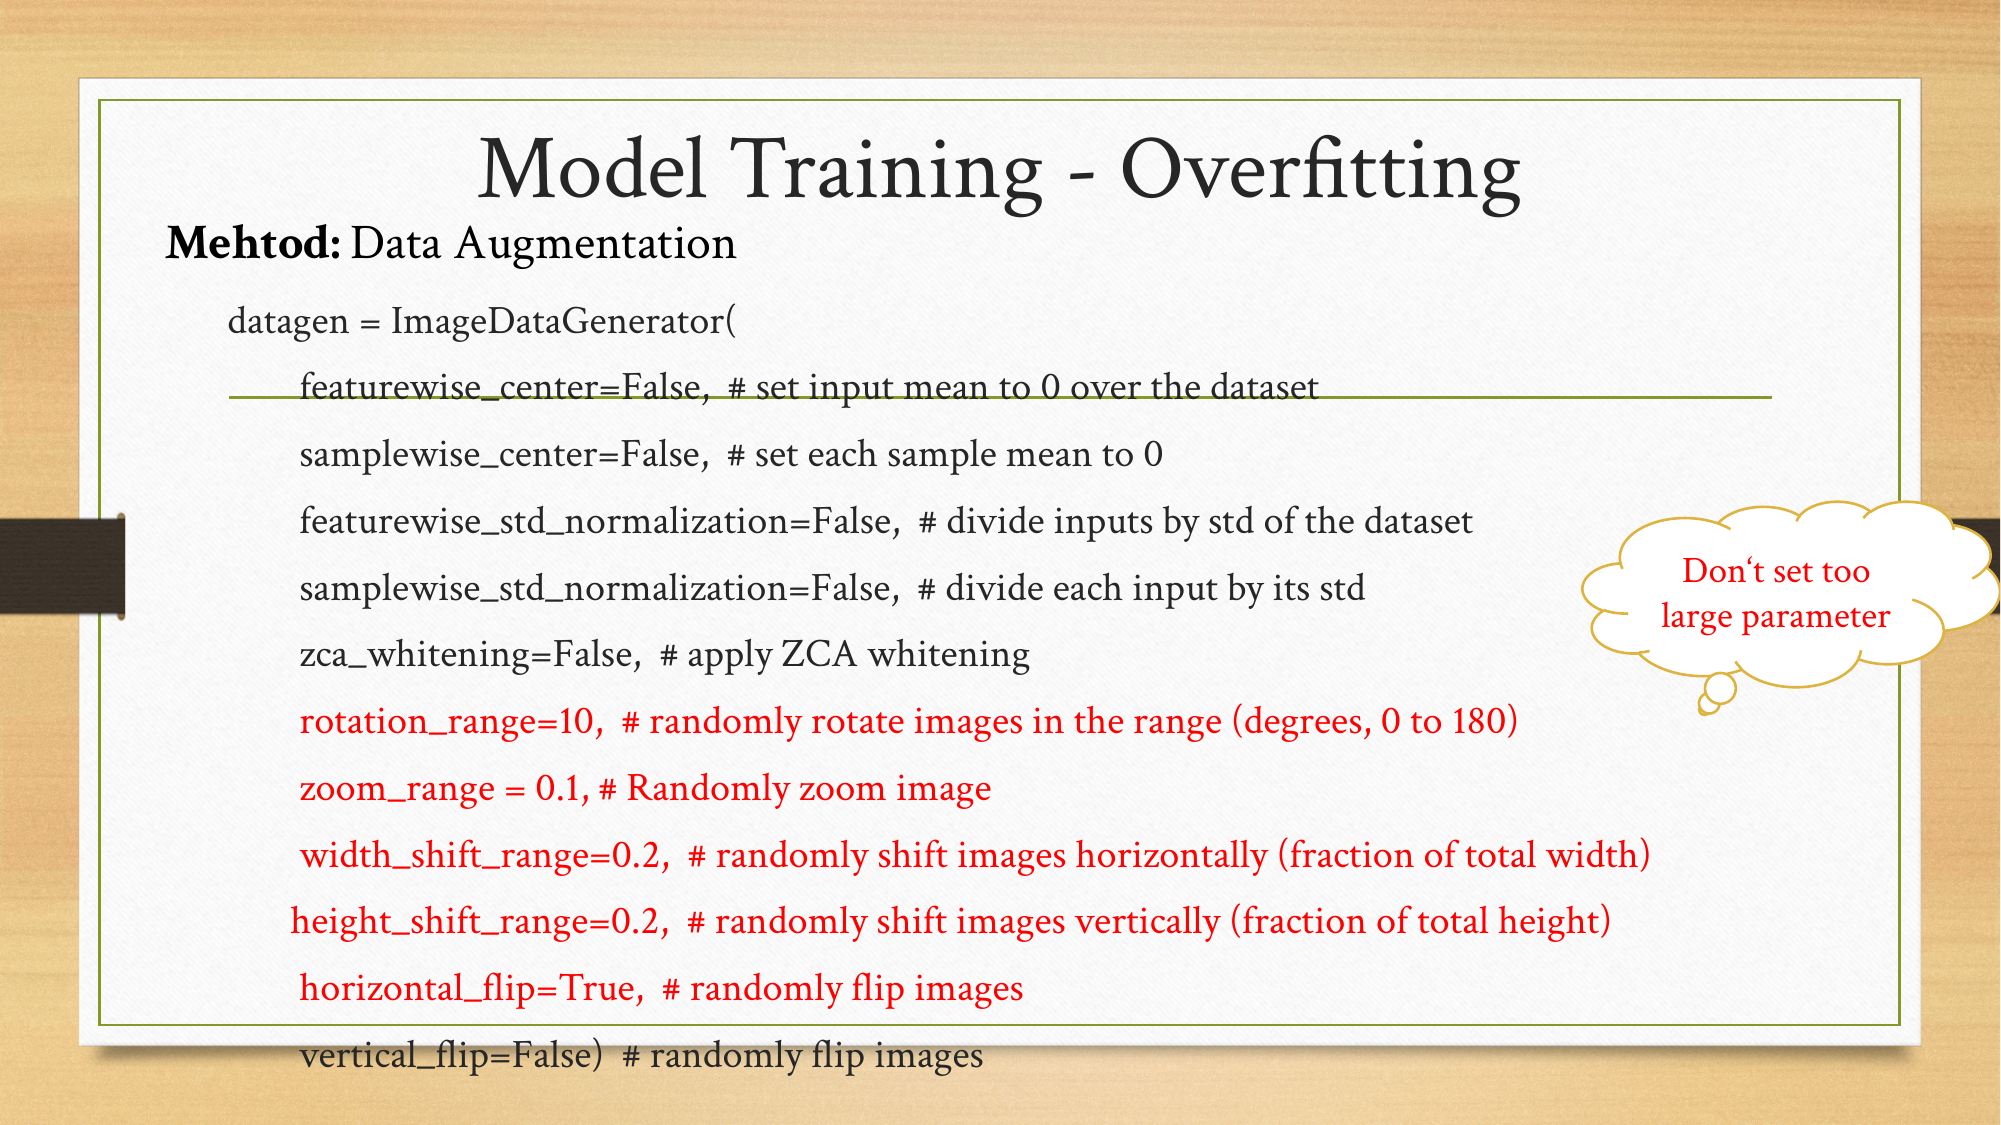

# Model Training - Overfitting
Mehtod: Data Augmentation
datagen = ImageDataGenerator(
        featurewise_center=False,  # set input mean to 0 over the dataset
        samplewise_center=False,  # set each sample mean to 0
        featurewise_std_normalization=False,  # divide inputs by std of the dataset
        samplewise_std_normalization=False,  # divide each input by its std
        zca_whitening=False,  # apply ZCA whitening
        rotation_range=10,  # randomly rotate images in the range (degrees, 0 to 180)
        zoom_range = 0.1, # Randomly zoom image
        width_shift_range=0.2,  # randomly shift images horizontally (fraction of total width)
       height_shift_range=0.2,  # randomly shift images vertically (fraction of total height)
        horizontal_flip=True,  # randomly flip images
        vertical_flip=False)  # randomly flip images
Don‘t set too large parameter